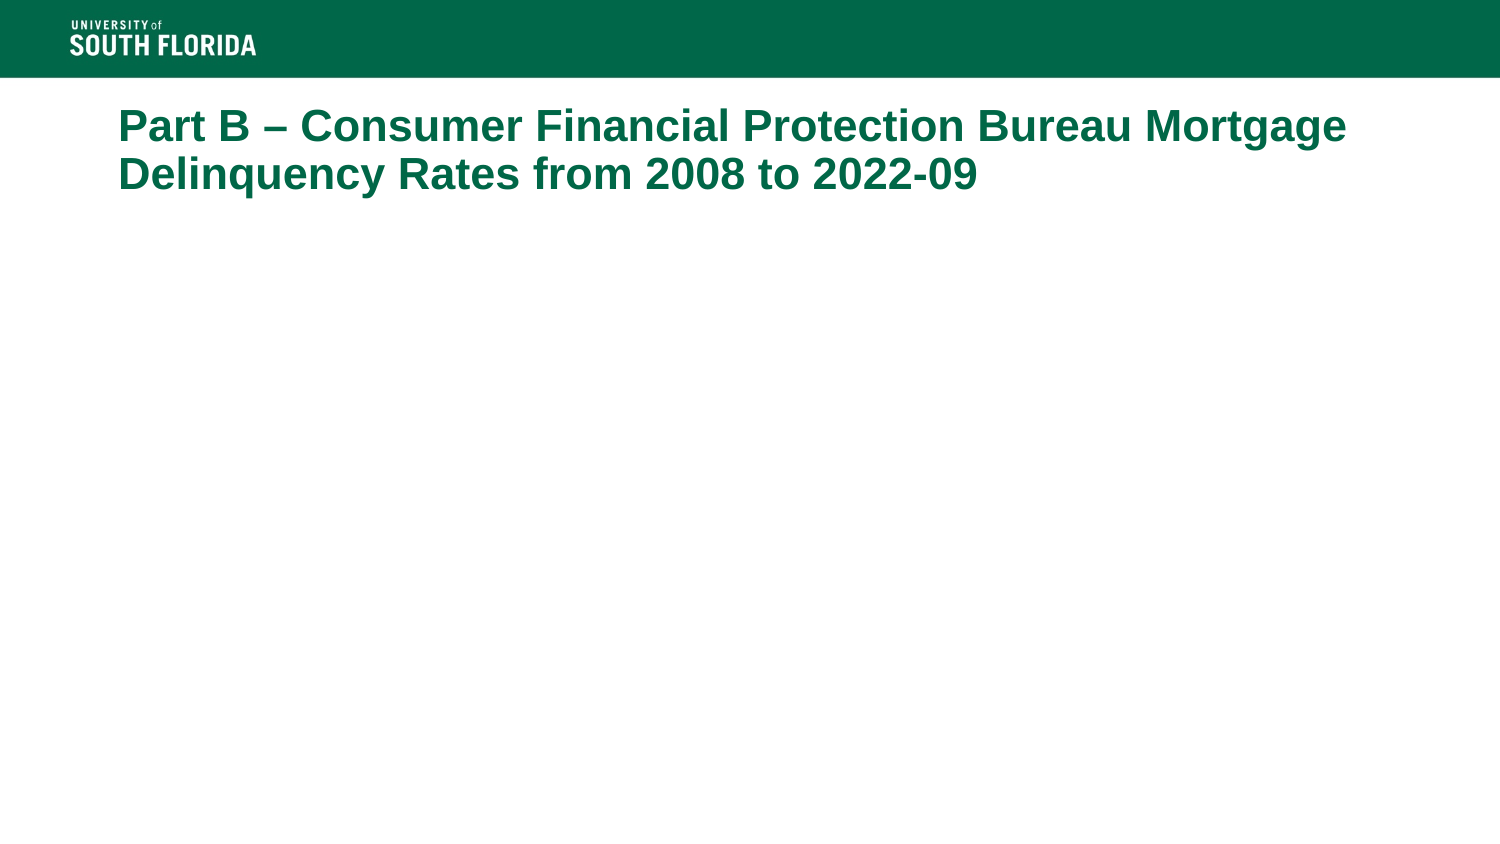

# Part B – Consumer Financial Protection Bureau Mortgage Delinquency Rates from 2008 to 2022-09